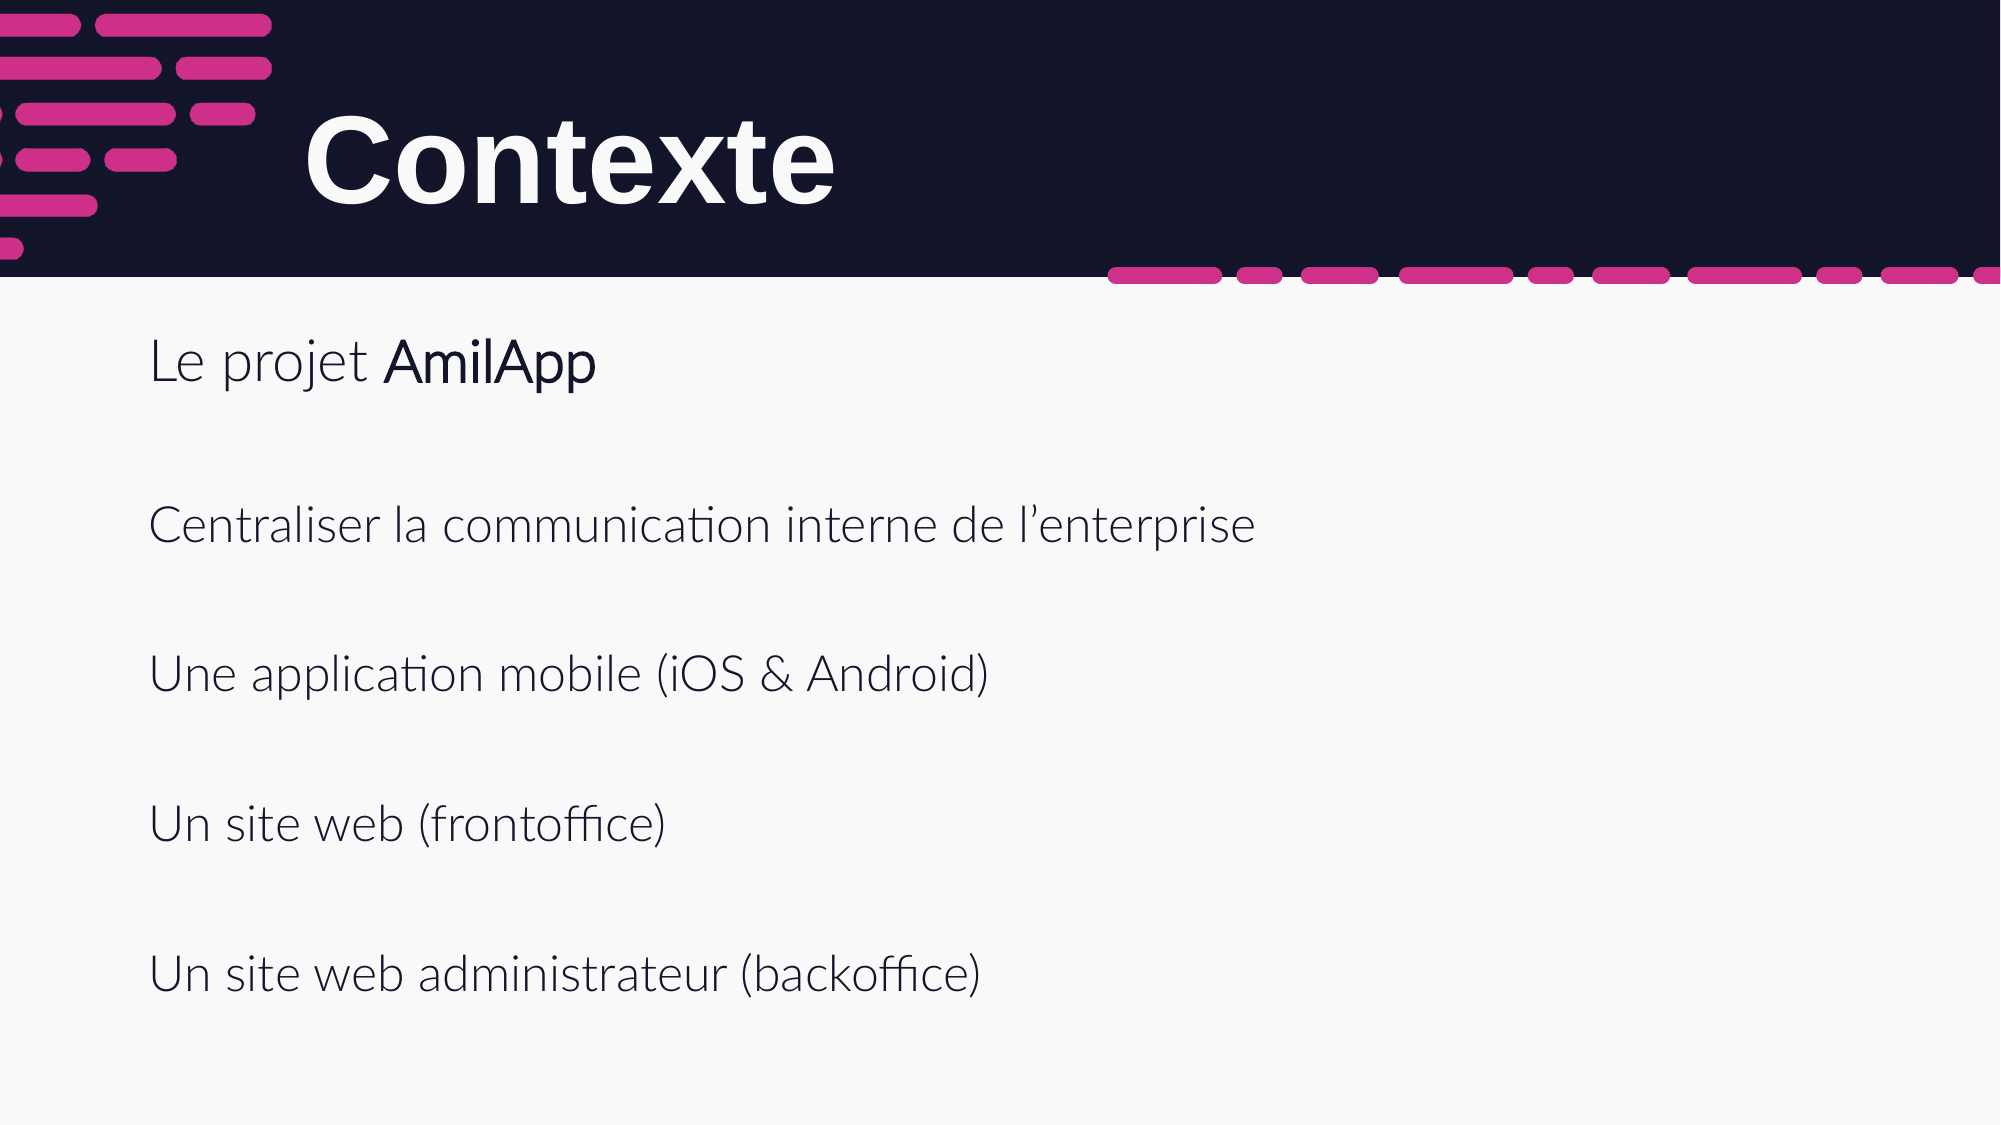

# Contexte
Le projet AmilApp

Centraliser la communication interne de l’enterprise

Une application mobile (iOS & Android)

Un site web (frontoffice)

Un site web administrateur (backoffice)